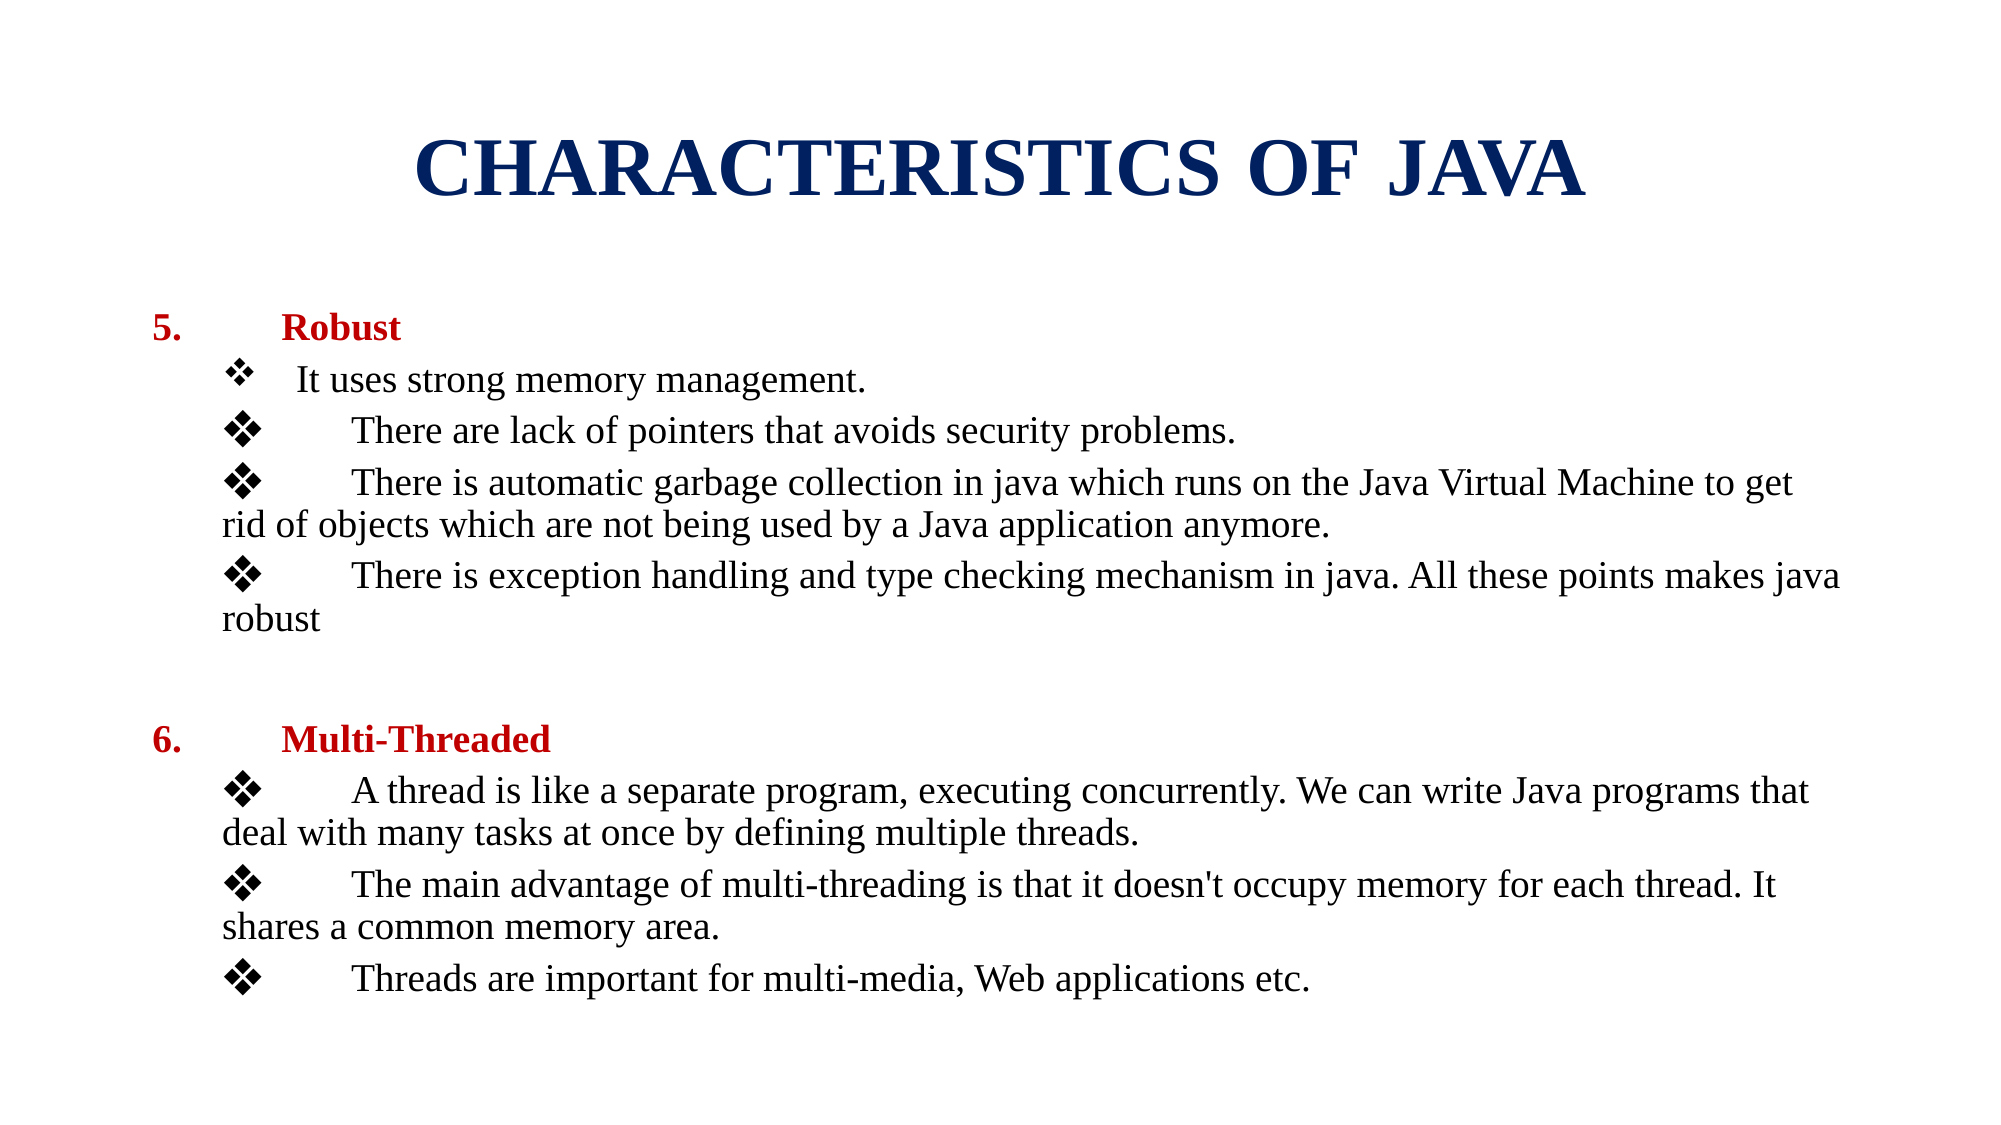

# CHARACTERISTICS OF JAVA
5.	Robust
    It uses strong memory management.
❖	There are lack of pointers that avoids security problems.
❖	There is automatic garbage collection in java which runs on the Java Virtual Machine to get rid of objects which are not being used by a Java application anymore.
❖	There is exception handling and type checking mechanism in java. All these points makes java robust

6.	Multi-Threaded
❖	A thread is like a separate program, executing concurrently. We can write Java programs that deal with many tasks at once by defining multiple threads.
❖	The main advantage of multi-threading is that it doesn't occupy memory for each thread. It shares a common memory area.
❖	Threads are important for multi-media, Web applications etc.